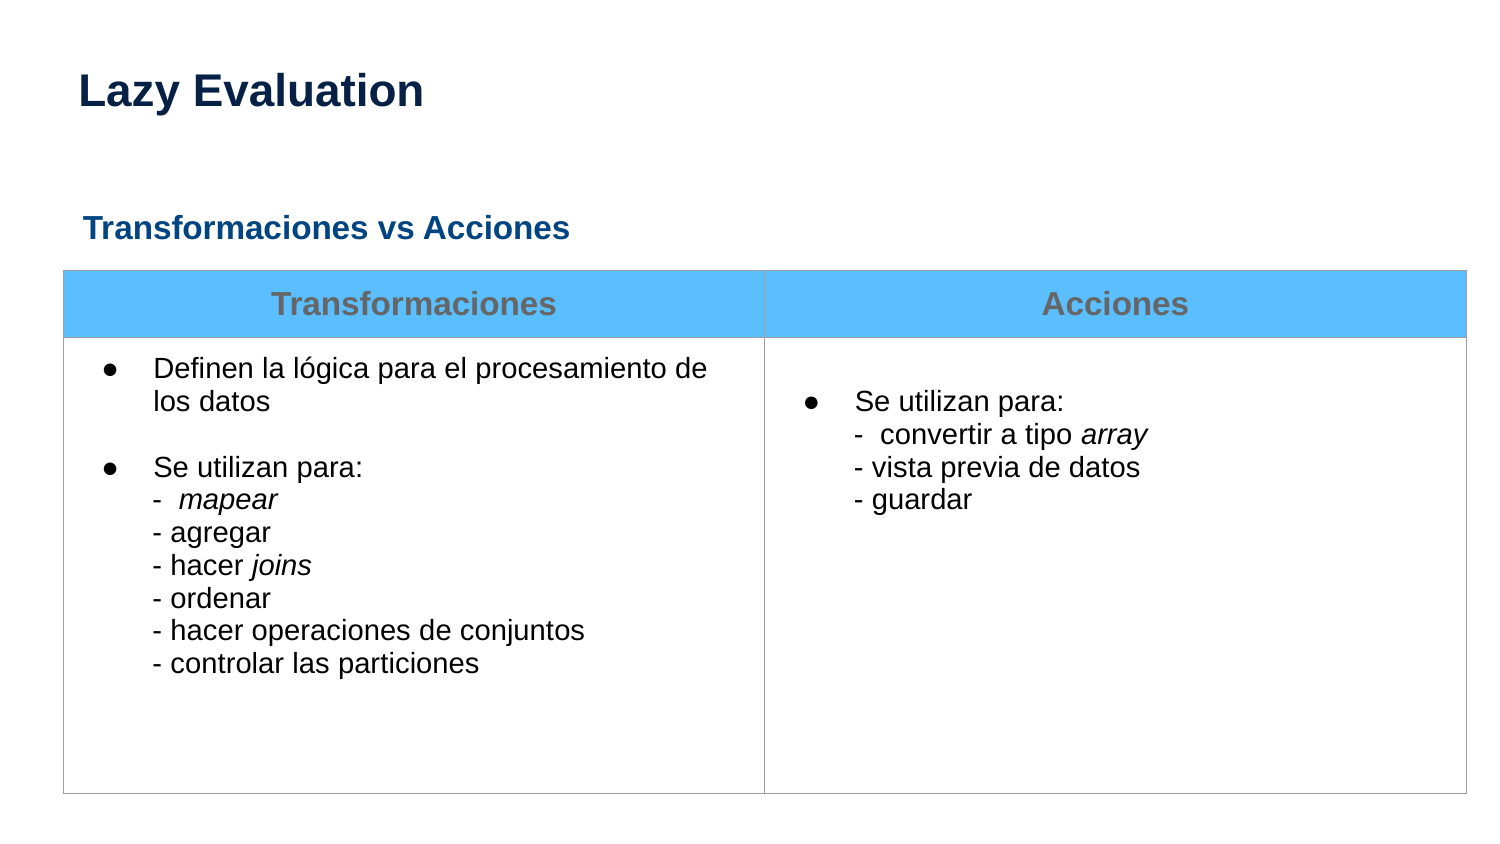

# Lazy Evaluation
Transformaciones vs Acciones
| Transformaciones | Acciones |
| --- | --- |
| Definen la lógica para el procesamiento de los datos Se utilizan para: - mapear - agregar - hacer joins - ordenar - hacer operaciones de conjuntos - controlar las particiones | Se utilizan para: - convertir a tipo array - vista previa de datos - guardar |